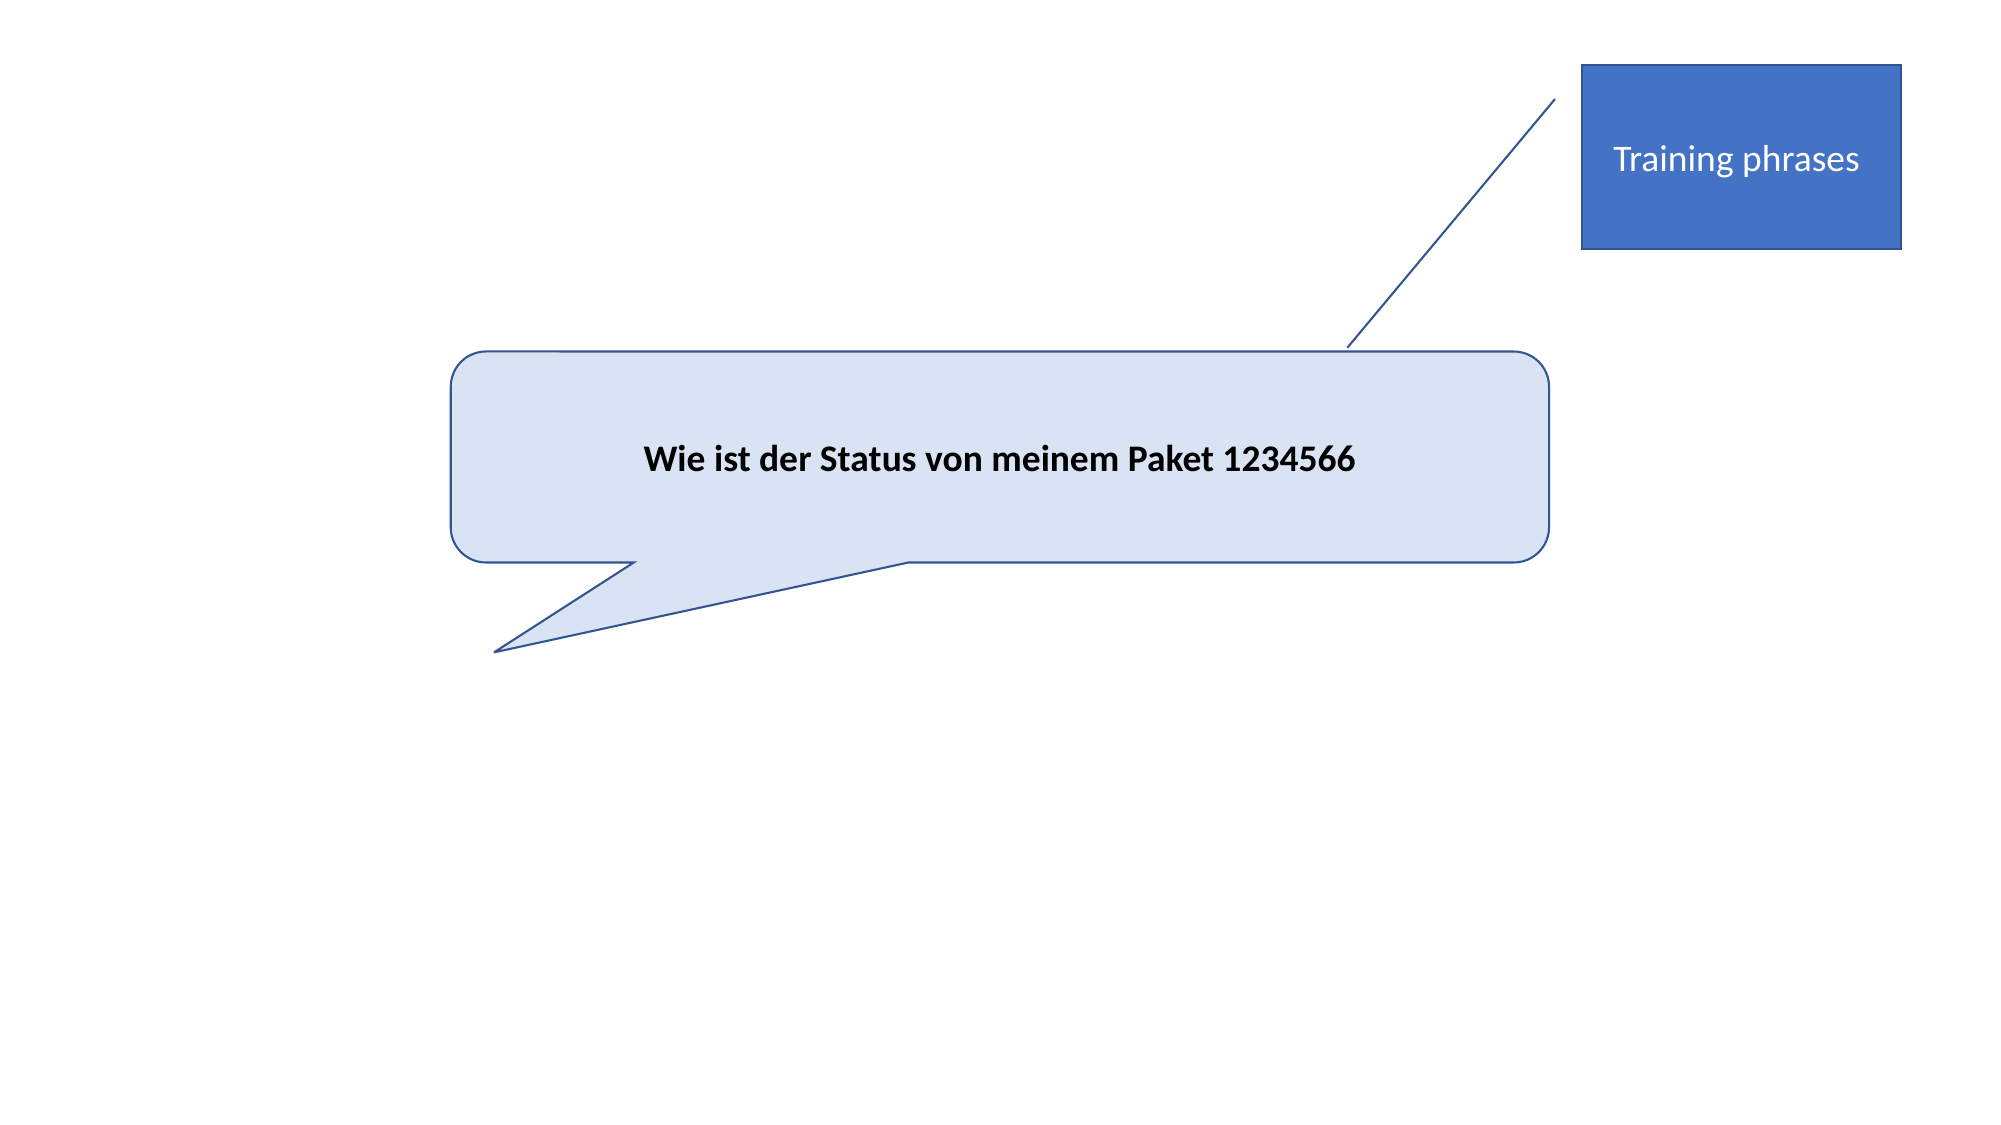

Training phrases
Wie ist der Status von meinem Paket 1234566